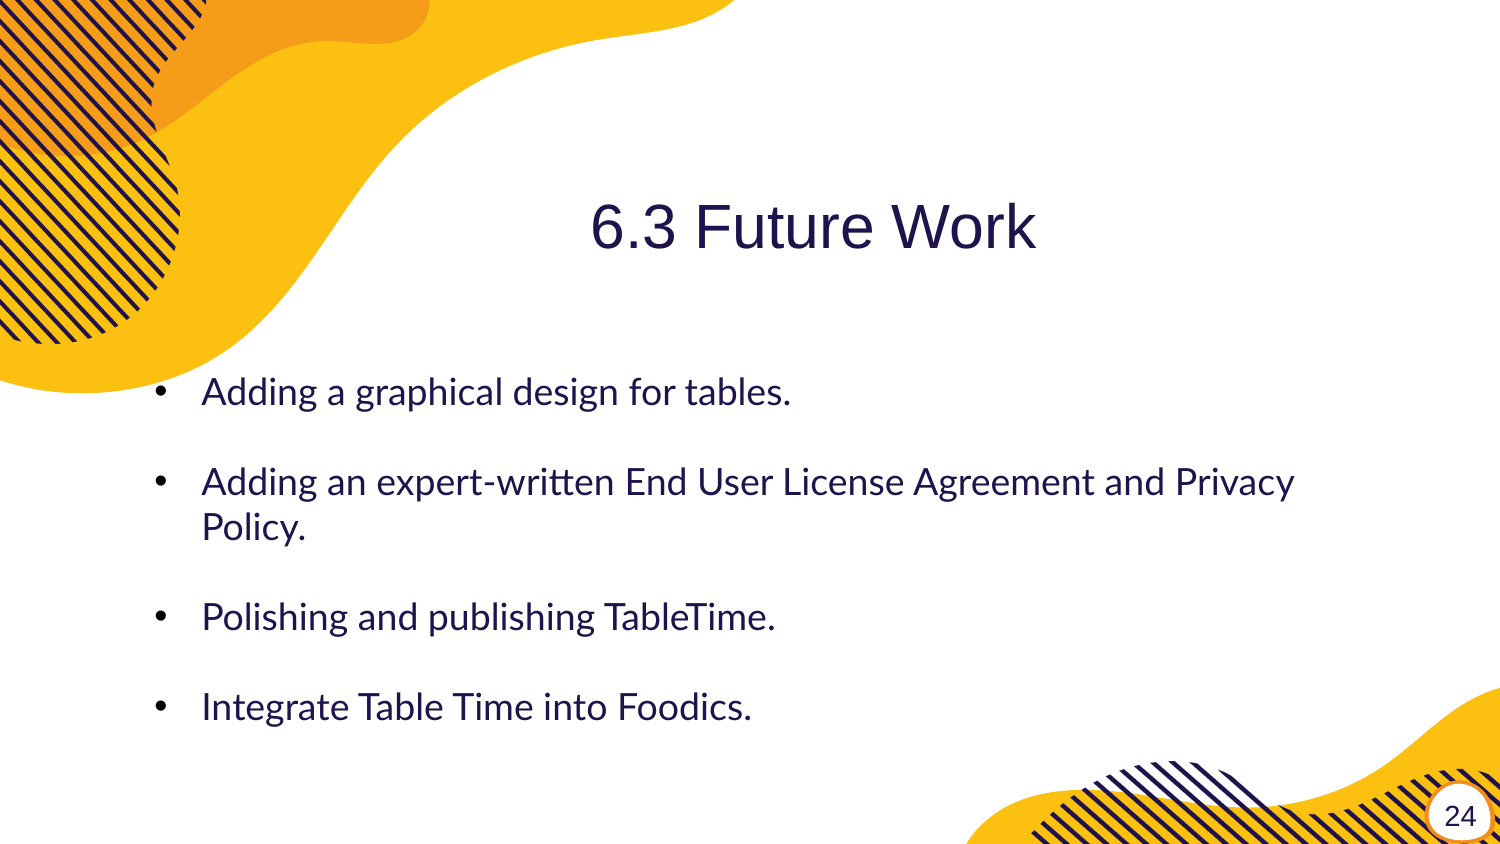

Adding an expert-written End User License Agreement and Privacy Policy.
6.3 Future Work

Adding a graphical design for tables.
Adding an expert-written End User License Agreement and Privacy Policy.
Polishing and publishing TableTime.

Integrate Table Time into Foodics.

24